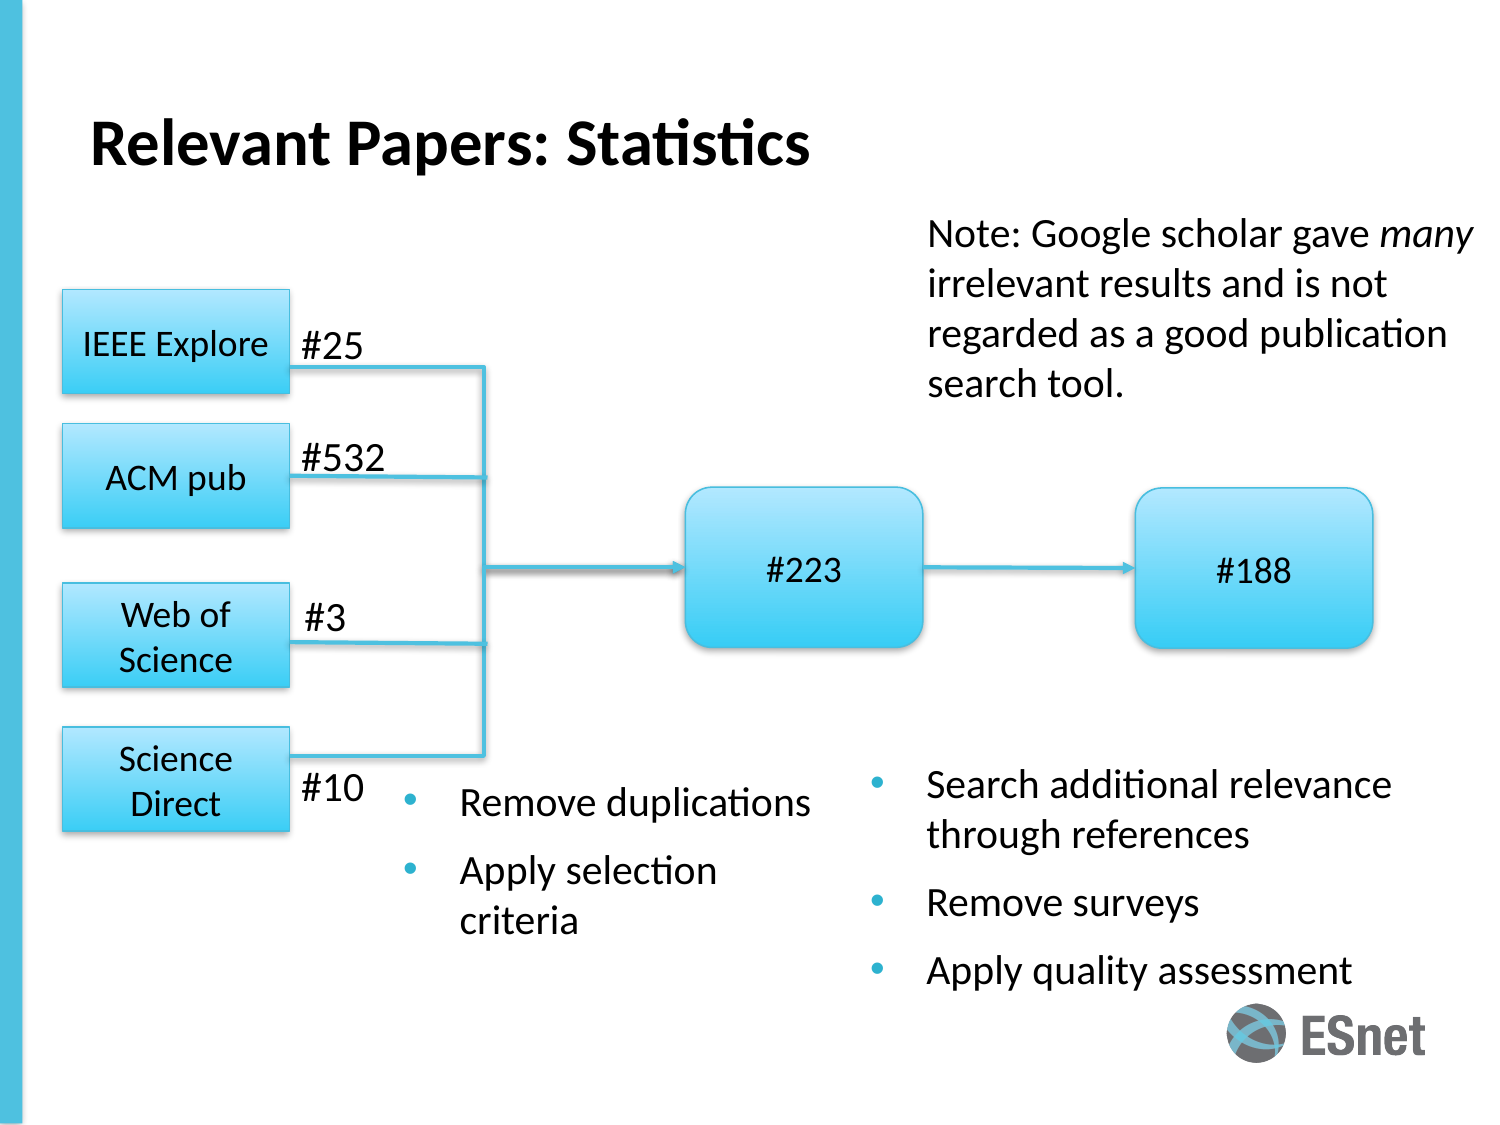

# Relevant Papers: Statistics
Note: Google scholar gave many irrelevant results and is not regarded as a good publication search tool.
IEEE Explore
#25
#532
ACM pub
#223
#188
Web of Science
#3
Science Direct
Search additional relevance through references
Remove surveys
Apply quality assessment

#10
Remove duplications
Apply selection criteria